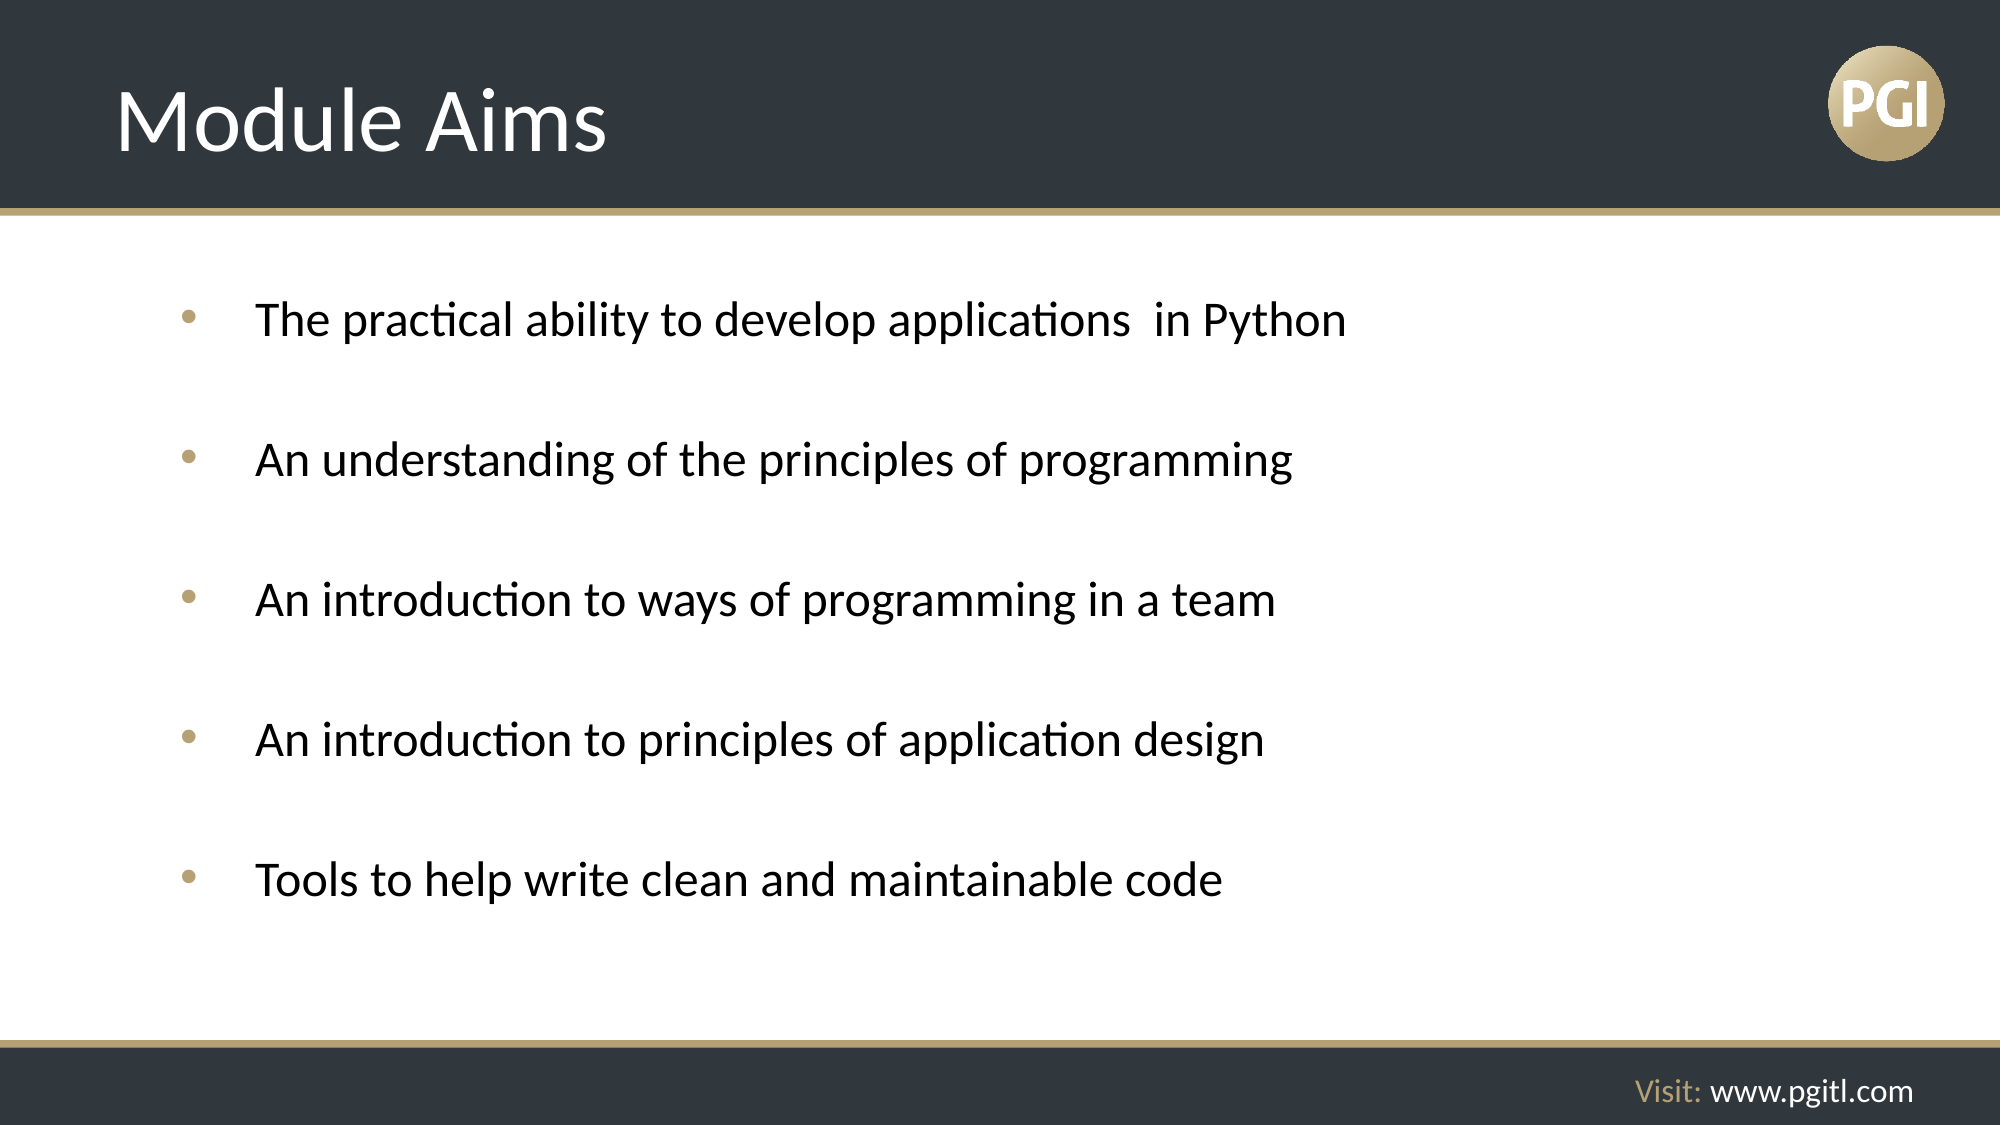

# Module Aims
The practical ability to develop applications  in Python

An understanding of the principles of programming

An introduction to ways of programming in a team

An introduction to principles of application design

Tools to help write clean and maintainable code